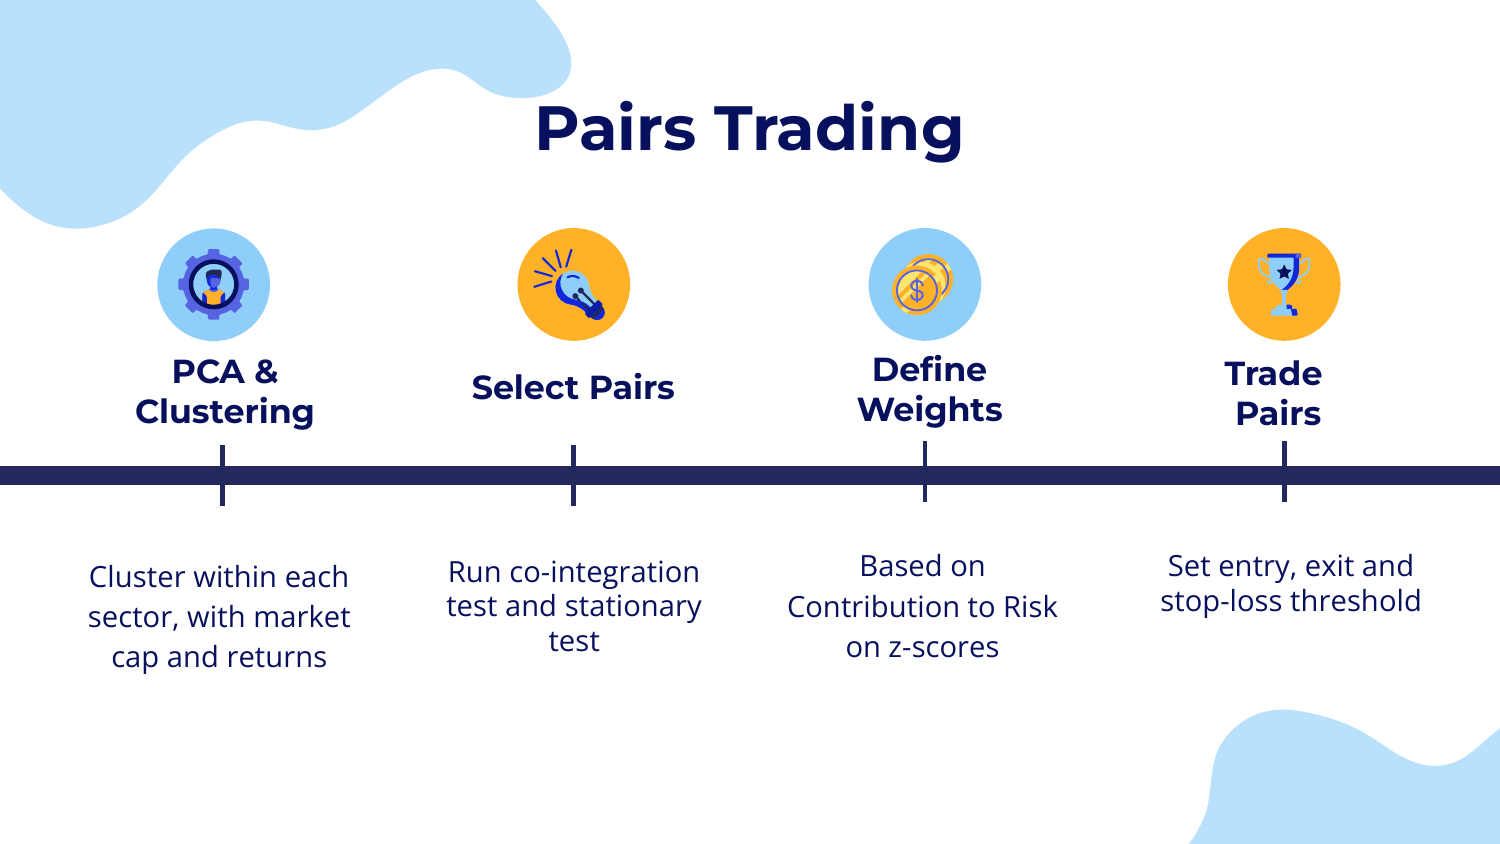

# Pairs Trading

Define Weights
PCA & Clustering
Trade
Pairs
Select Pairs
Based on Contribution to Risk on z-scores
Set entry, exit and stop-loss threshold
Run co-integration test and stationary test
Cluster within each sector, with market cap and returns